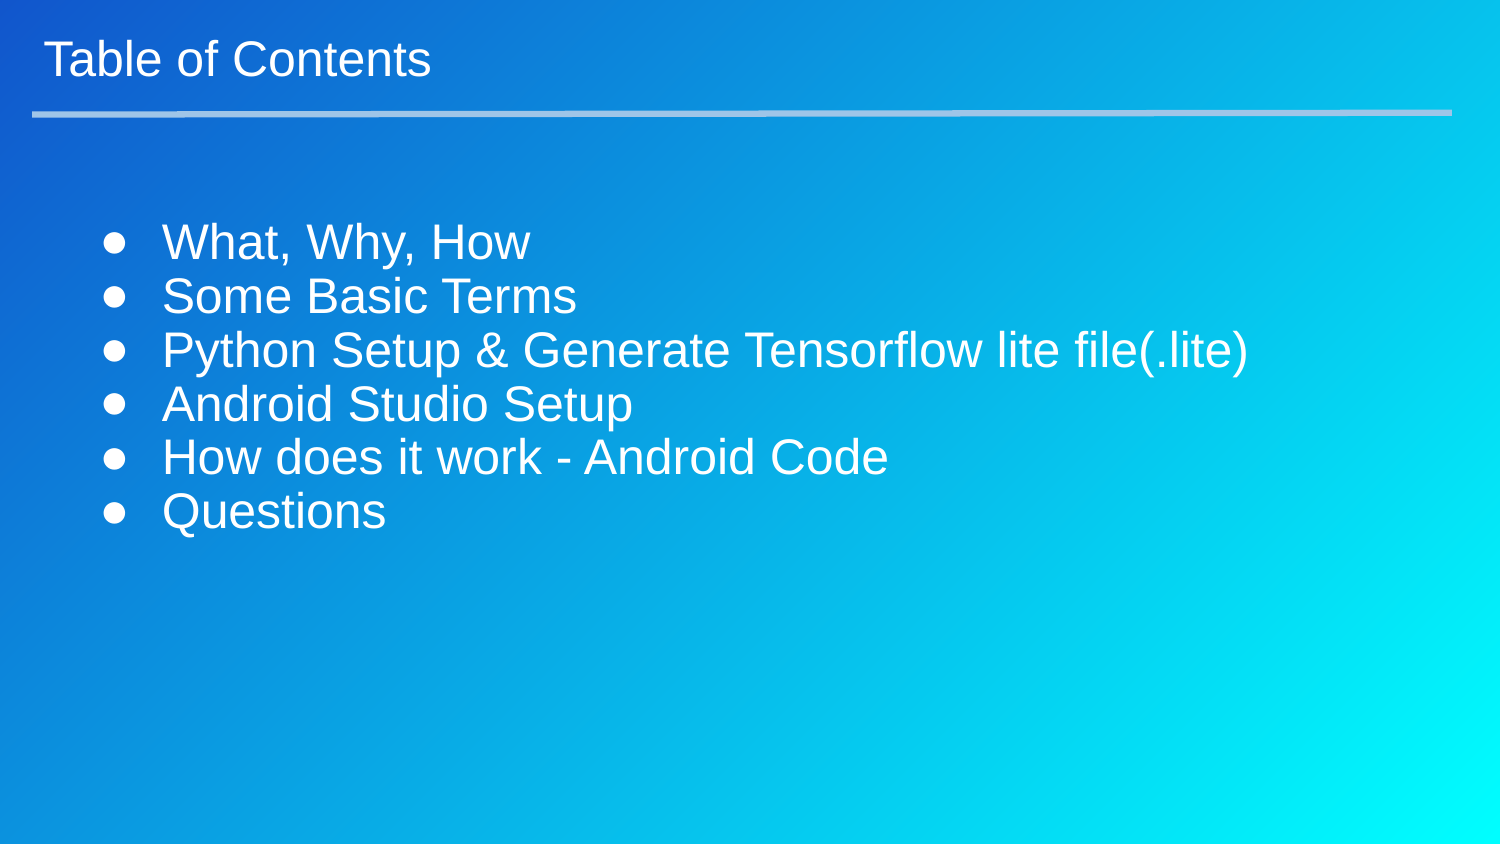

# Table of Contents

What, Why, How
Some Basic Terms
Python Setup & Generate Tensorflow lite file(.lite)
Android Studio Setup
How does it work - Android Code
Questions